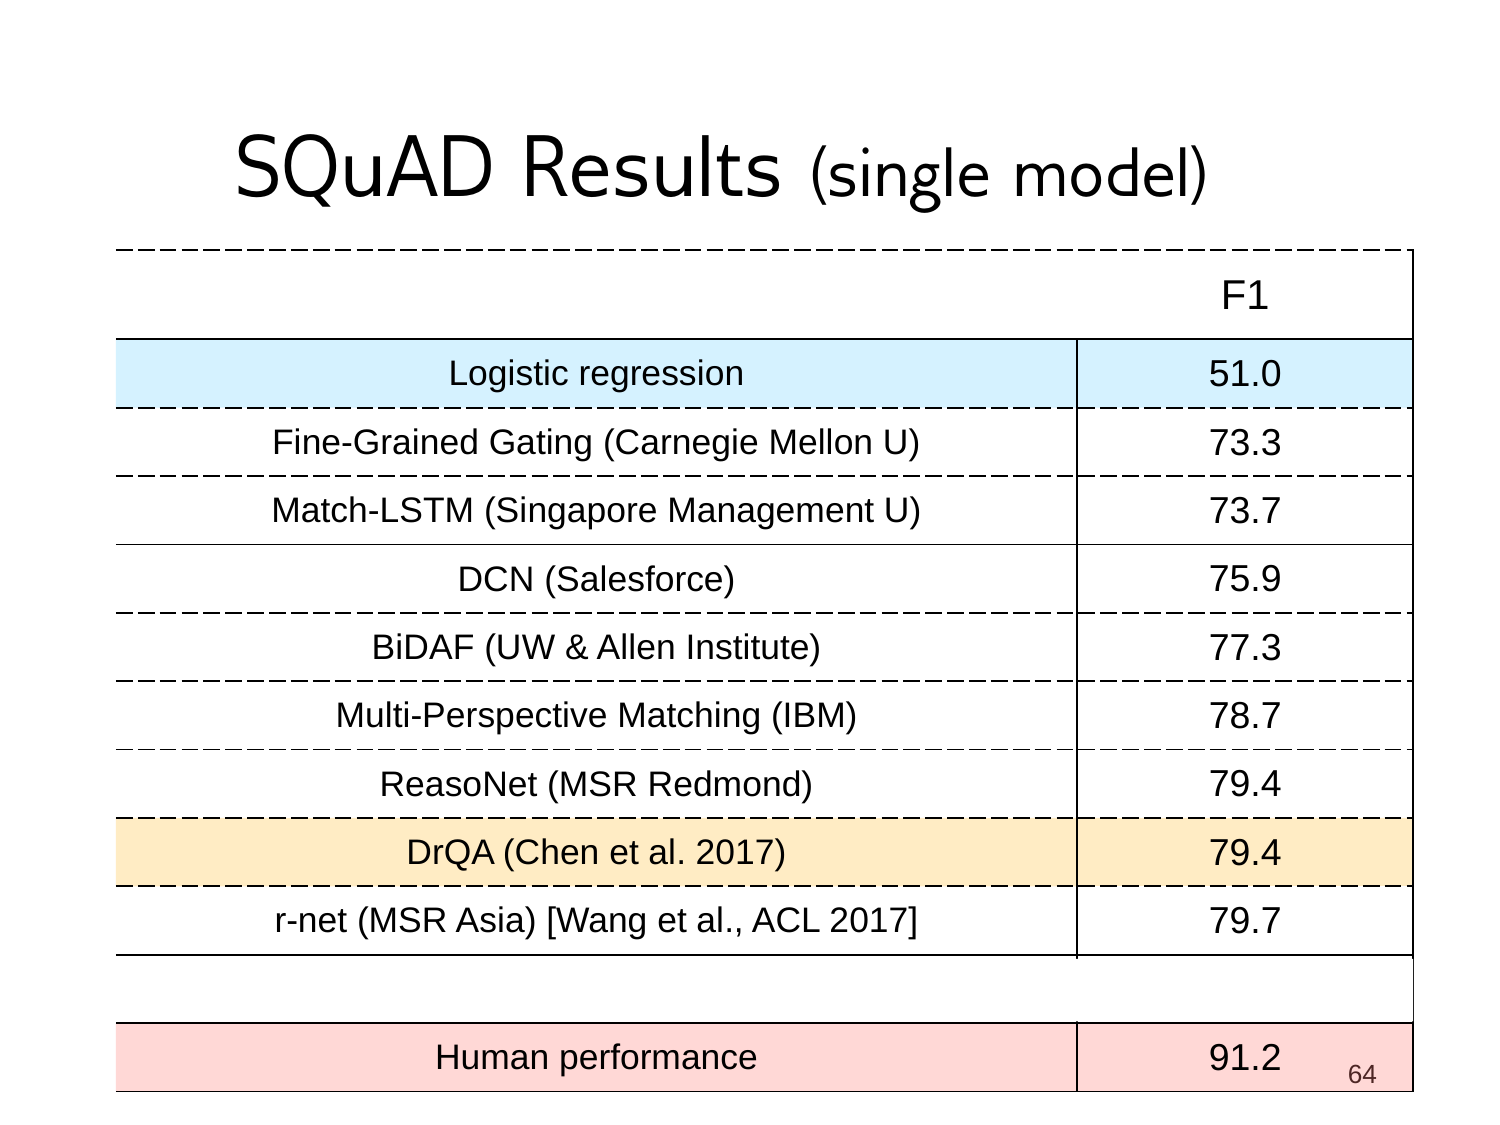

# SQuAD Results (single model)
|  | F1 |
| --- | --- |
| Logistic regression | 51.0 |
| Fine-Grained Gating (Carnegie Mellon U) | 73.3 |
| Match-LSTM (Singapore Management U) | 73.7 |
| DCN (Salesforce) | 75.9 |
| BiDAF (UW & Allen Institute) | 77.3 |
| Multi-Perspective Matching (IBM) | 78.7 |
| ReasoNet (MSR Redmond) | 79.4 |
| DrQA (Chen et al. 2017) | 79.4 |
| r-net (MSR Asia) [Wang et al., ACL 2017] | 79.7 |
| Google Brain / CMU (Feb 2018) | 88.0 |
| Human performance | 91.2 |

64